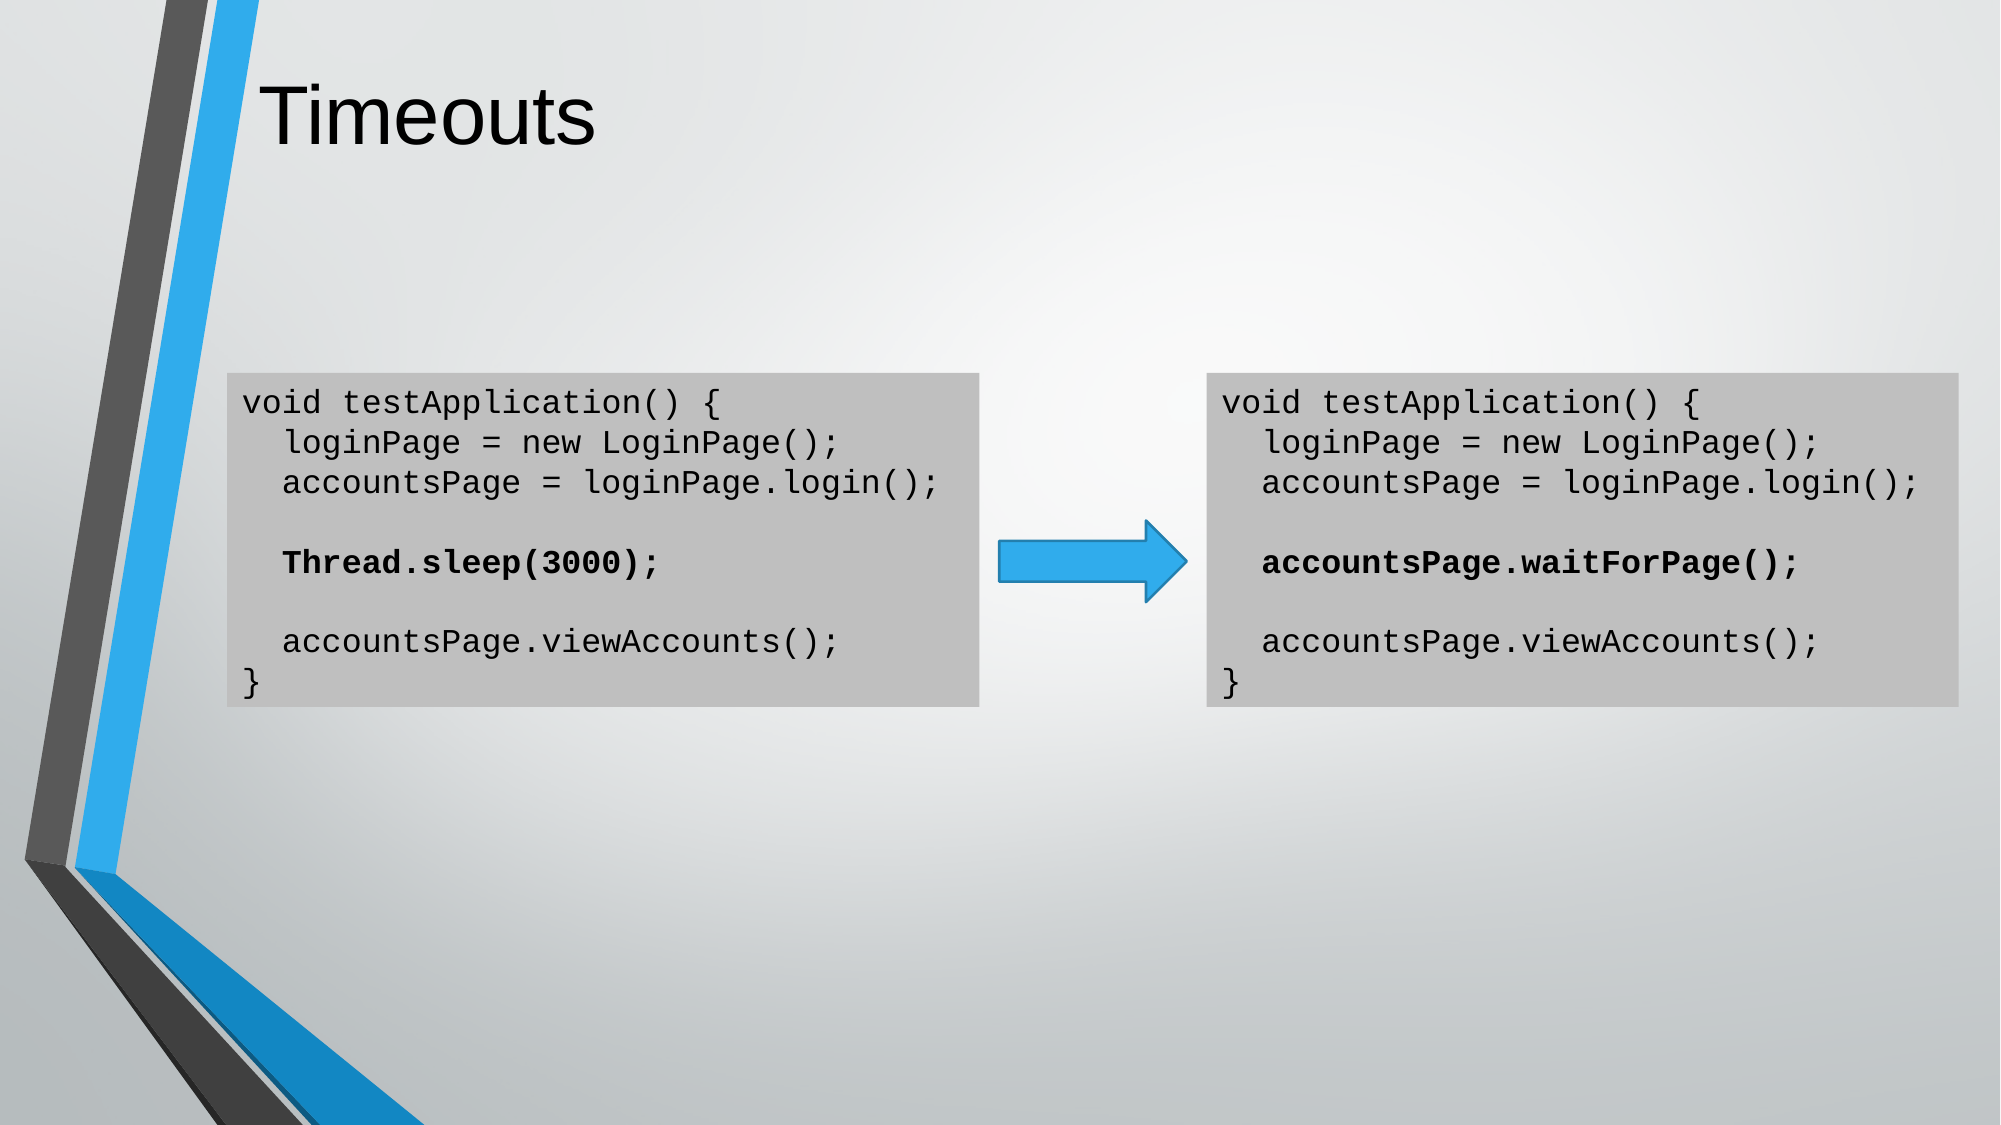

# Timeouts
void testApplication() {
  loginPage = new LoginPage();
  accountsPage = loginPage.login();

  Thread.sleep(3000);

  accountsPage.viewAccounts();
}
void testApplication() {
  loginPage = new LoginPage();
  accountsPage = loginPage.login();

  accountsPage.waitForPage();

  accountsPage.viewAccounts();
}